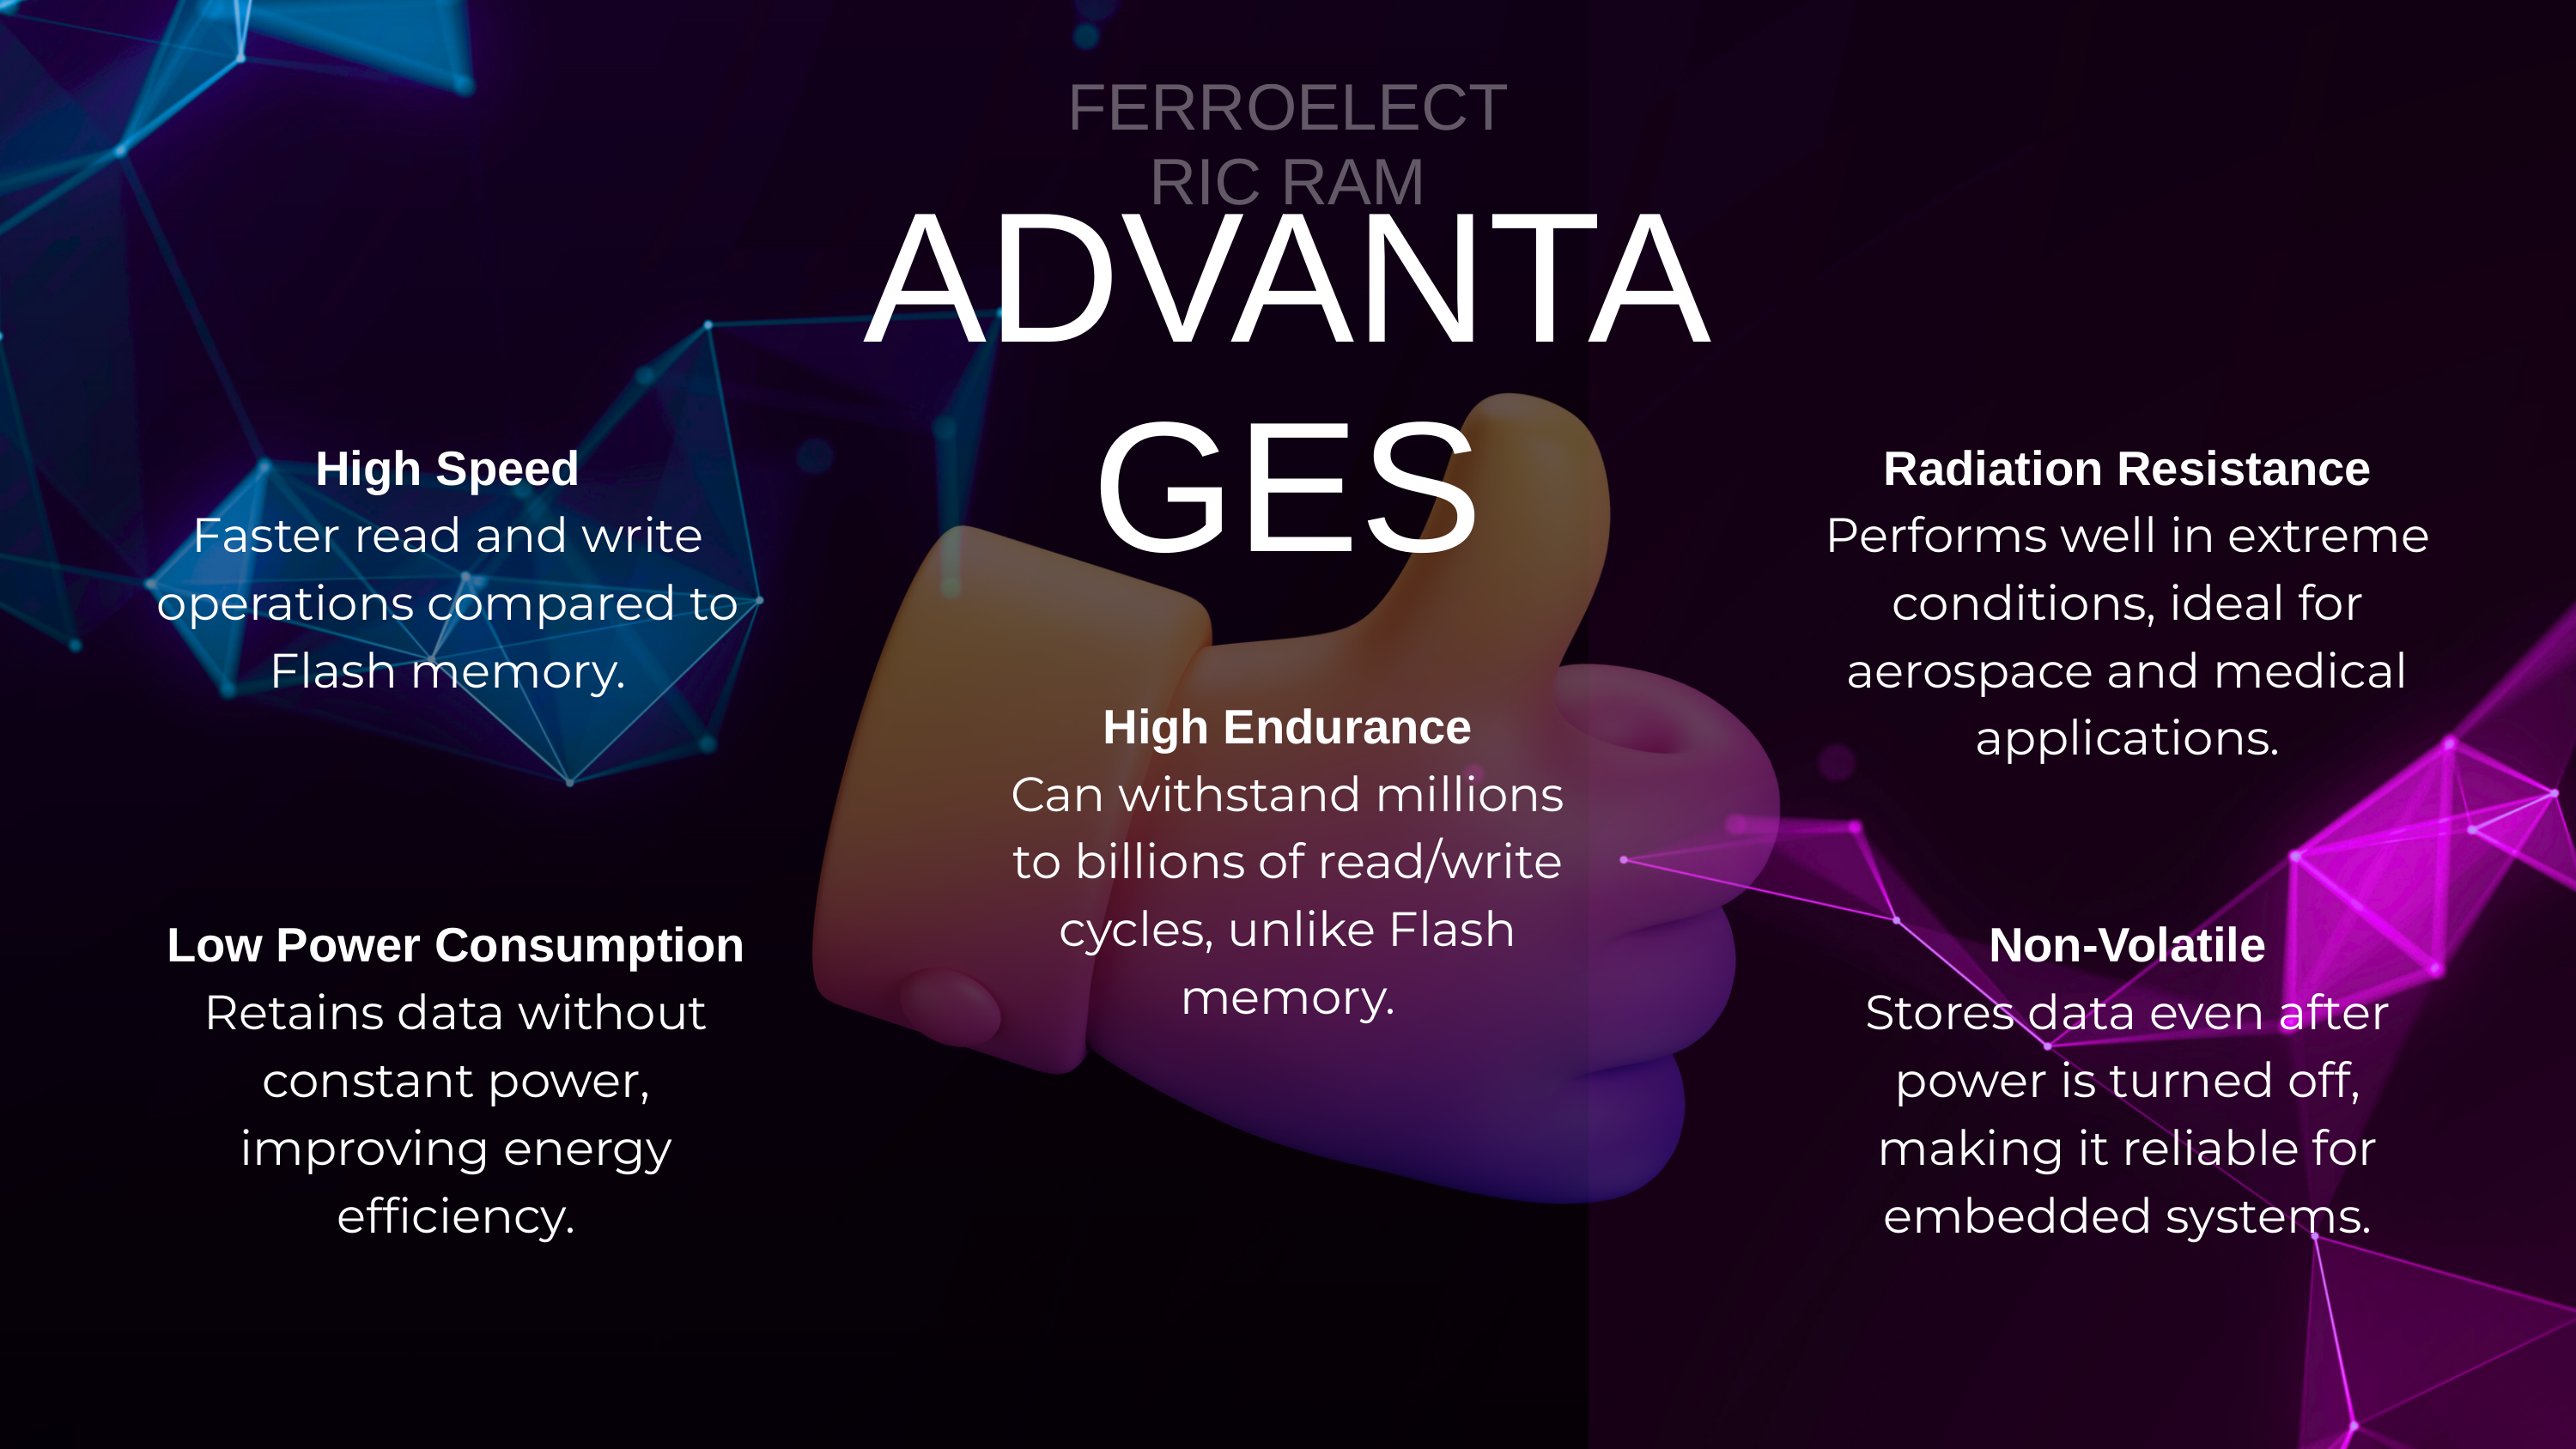

FERROELECTRIC RAM
ADVANTAGES

High Speed
Faster read and write operations compared to Flash memory.
Radiation Resistance
Performs well in extreme conditions, ideal for aerospace and medical applications.
High Endurance
Can withstand millions to billions of read/write cycles, unlike Flash memory.
Low Power Consumption
Retains data without constant power, improving energy efficiency.
Non-Volatile
Stores data even after power is turned off, making it reliable for embedded systems.